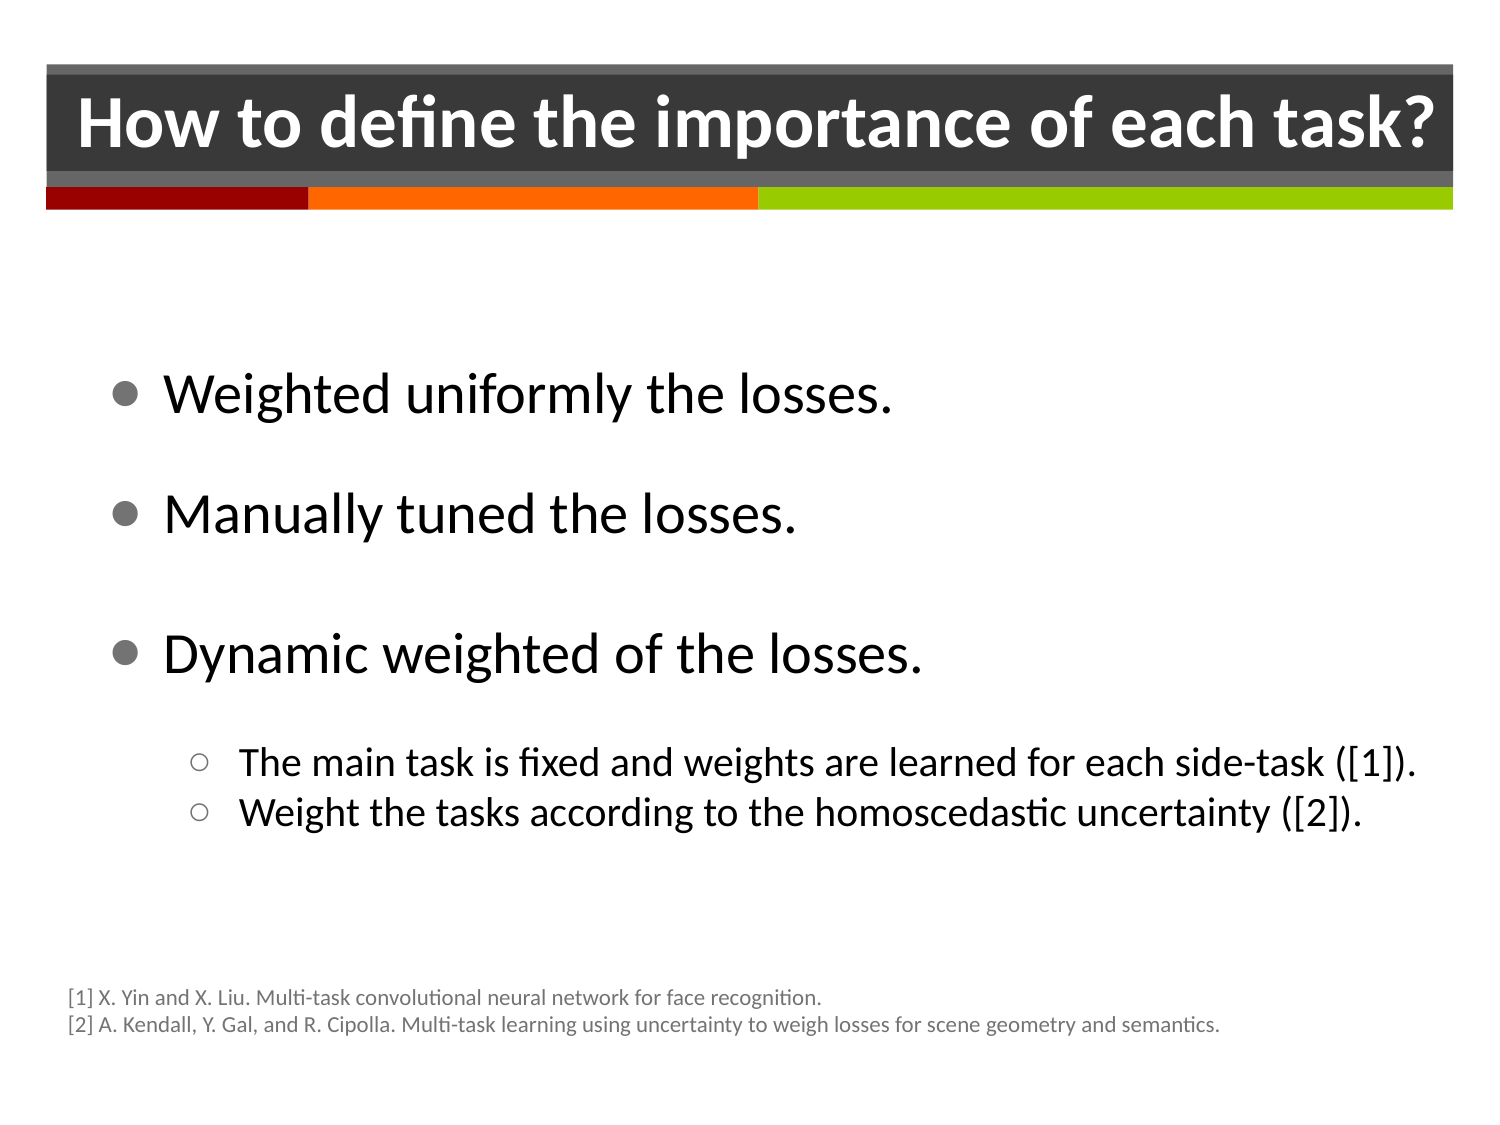

# How to define the importance of each task?

Weighted uniformly the losses.

Manually tuned the losses.

Dynamic weighted of the losses.

The main task is fixed and weights are learned for each side-task ([1]).
Weight the tasks according to the homoscedastic uncertainty ([2]).
[1] X. Yin and X. Liu. Multi-task convolutional neural network for face recognition.
[2] A. Kendall, Y. Gal, and R. Cipolla. Multi-task learning using uncertainty to weigh losses for scene geometry and semantics.